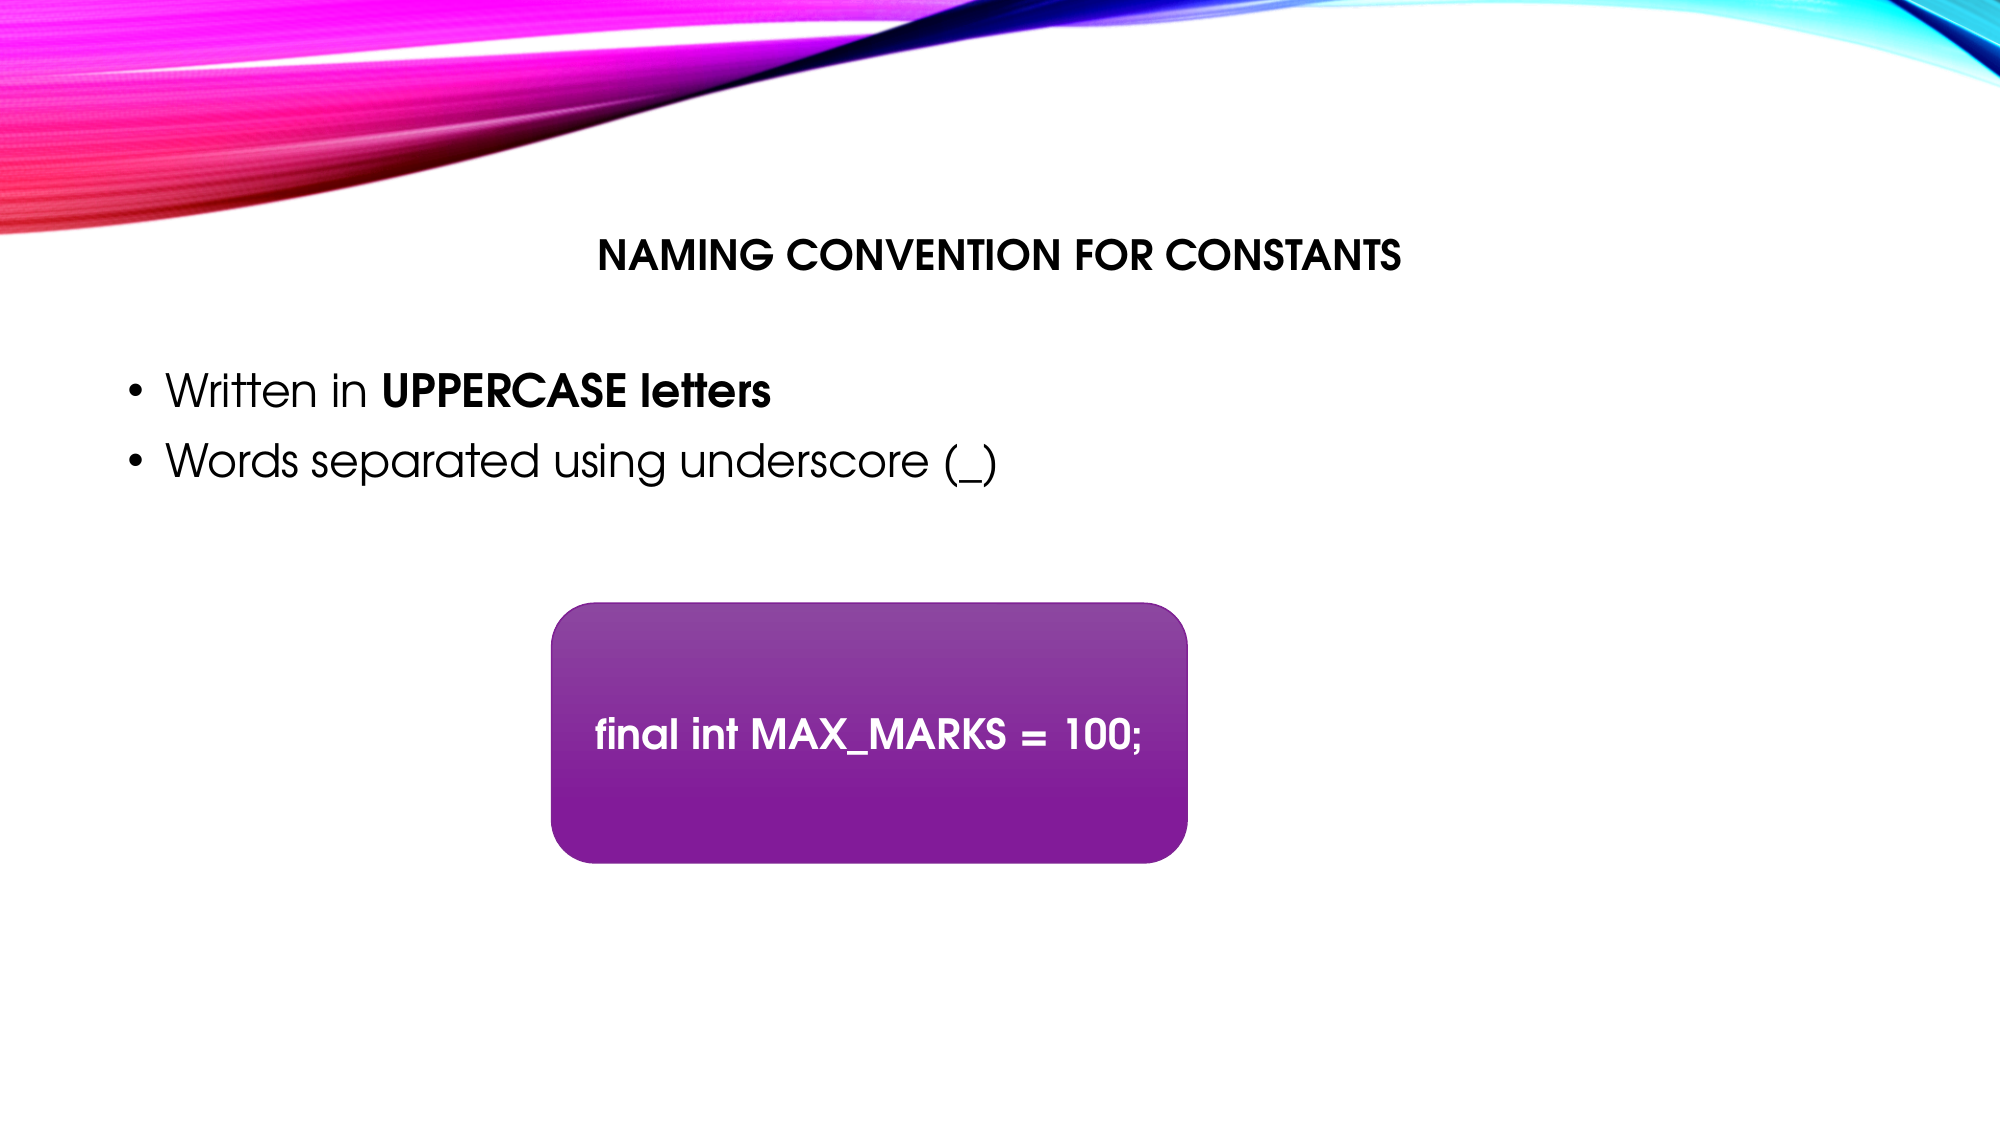

# Naming Convention for Constants
Written in UPPERCASE letters
Words separated using underscore (_)

final int MAX_MARKS = 100;